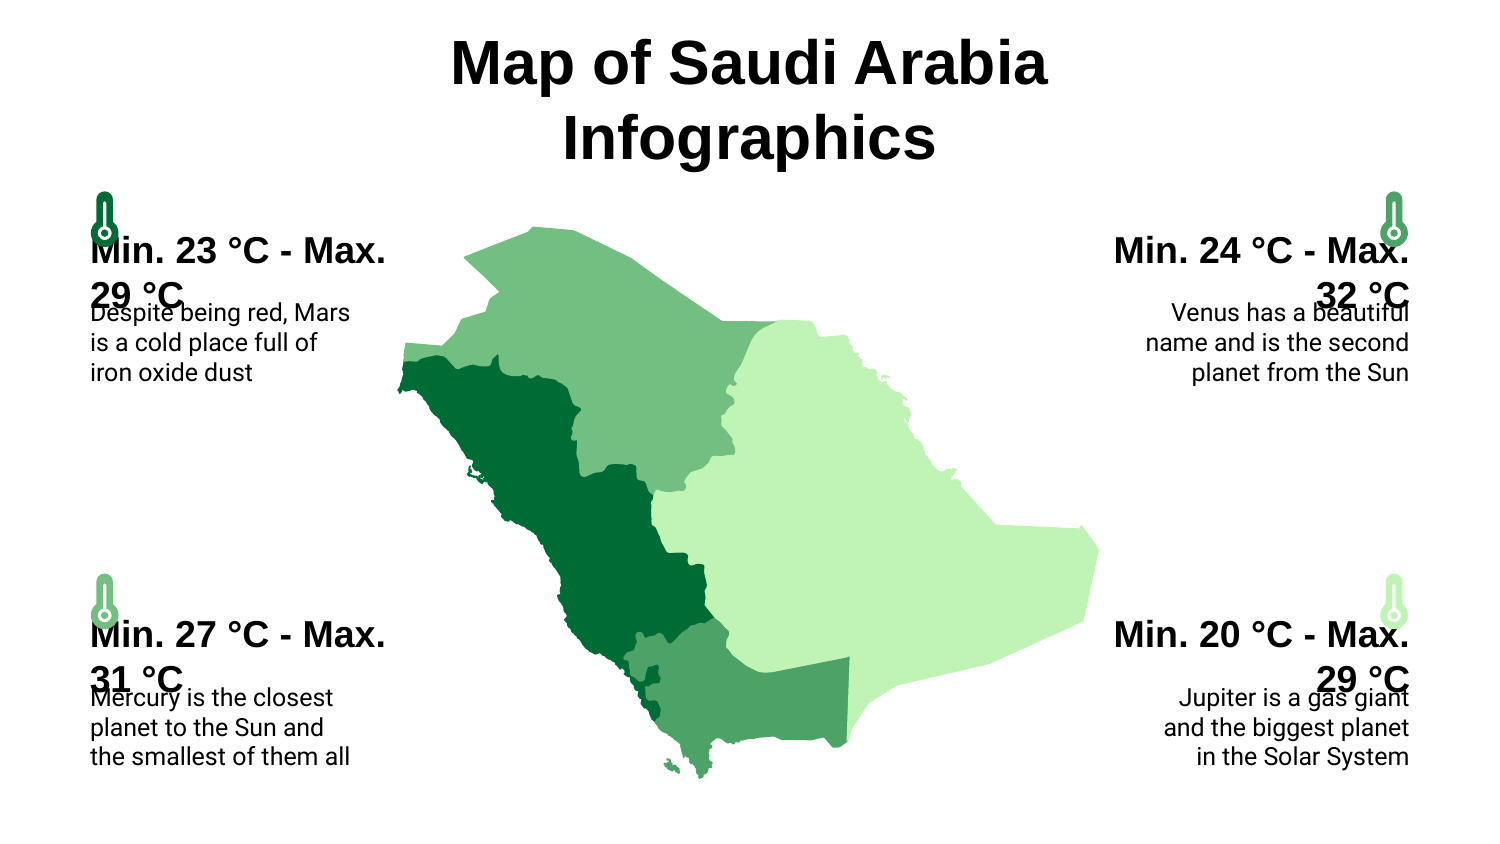

# Map of Saudi Arabia Infographics

Min. 24 °C - Max. 32 °C
Min. 23 °C - Max. 29 °C
Despite being red, Mars is a cold place full of iron oxide dust
Venus has a beautiful name and is the second planet from the Sun

Min. 27 °C - Max. 31 °C
Min. 20 °C - Max. 29 °C
Mercury is the closest planet to the Sun and the smallest of them all
Jupiter is a gas giant and the biggest planet in the Solar System